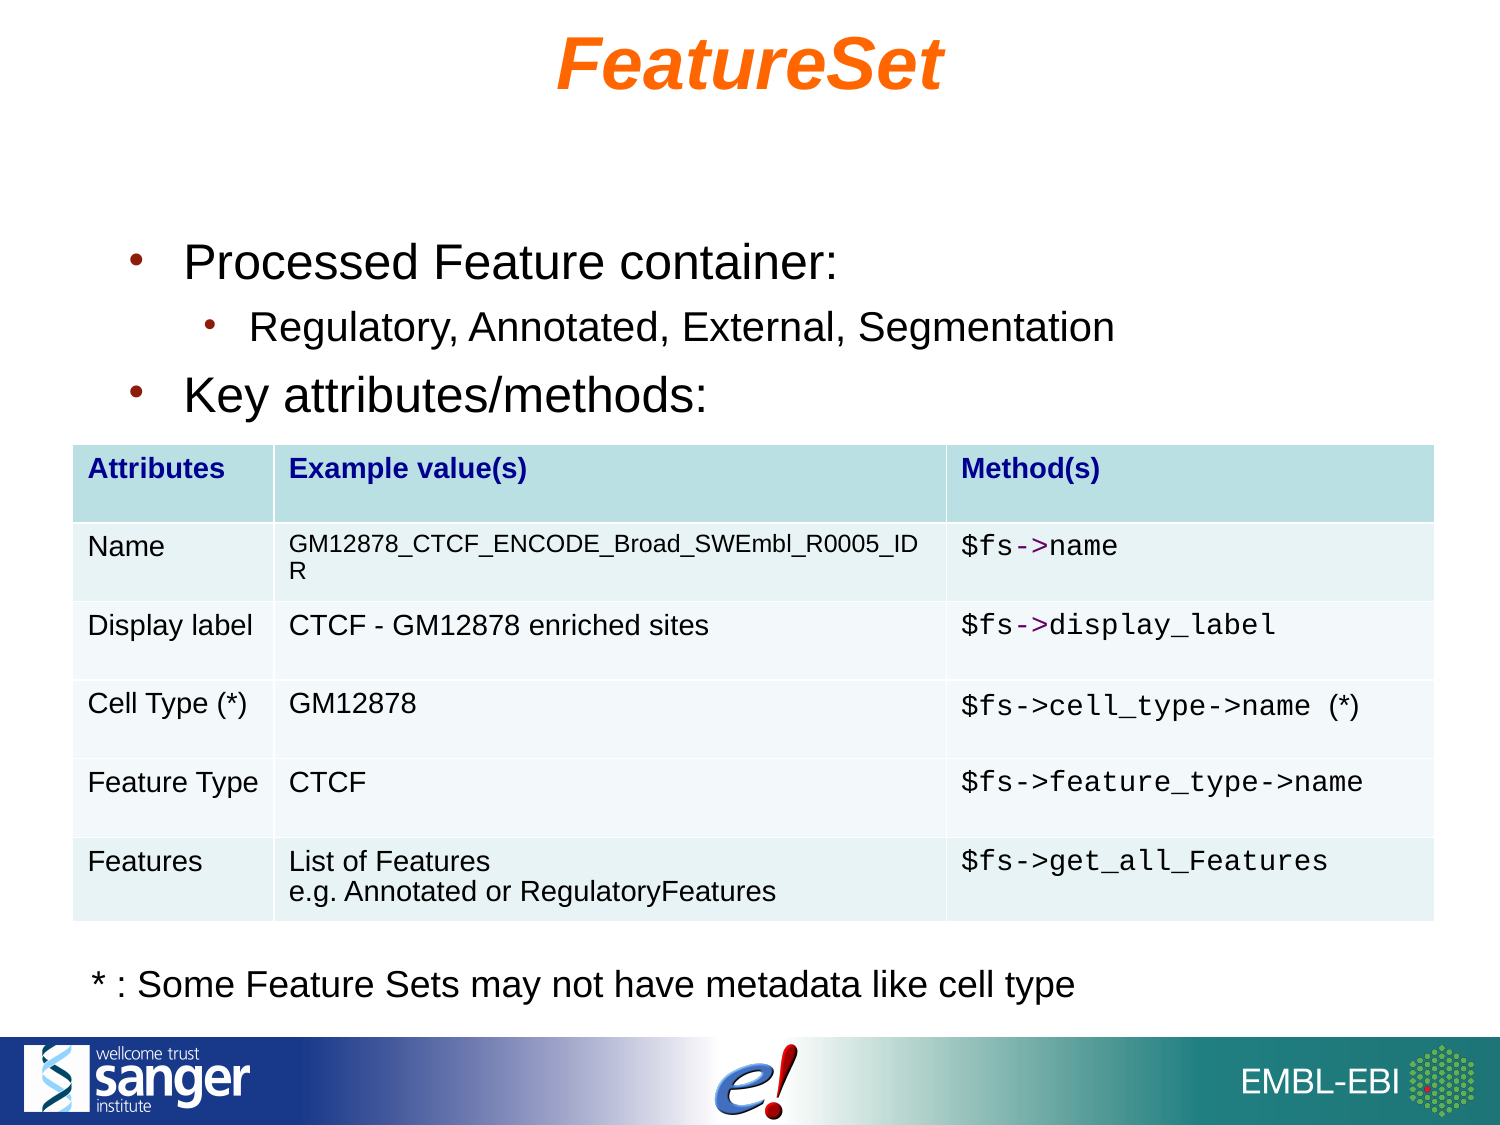

FeatureSet
Processed Feature container:
Regulatory, Annotated, External, Segmentation
Key attributes/methods:

| Attributes | Example value(s) | Method(s) |
| --- | --- | --- |
| Name | GM12878\_CTCF\_ENCODE\_Broad\_SWEmbl\_R0005\_IDR | $fs->name |
| Display label | CTCF - GM12878 enriched sites | $fs->display\_label |
| Cell Type (\*) | GM12878 | $fs->cell\_type->name (\*) |
| Feature Type | CTCF | $fs->feature\_type->name |
| Features | List of Features e.g. Annotated or RegulatoryFeatures | $fs->get\_all\_Features |
* : Some Feature Sets may not have metadata like cell type